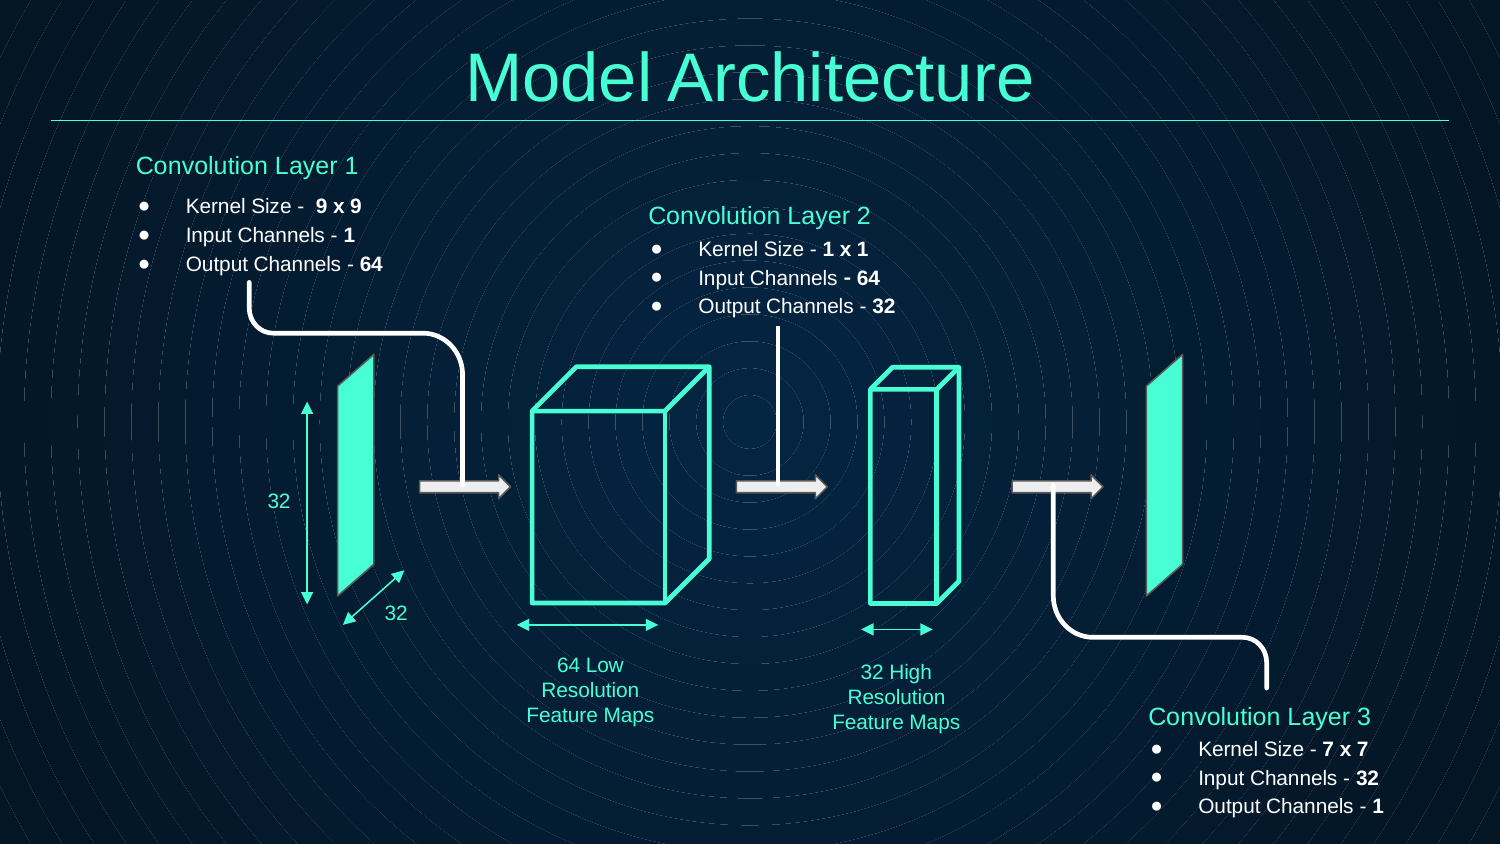

# Model Architecture
Convolution Layer 1
Kernel Size -  9 x 9
Input Channels - 1
Output Channels - 64
Convolution Layer 2
Kernel Size - 1 x 1
Input Channels - 64
Output Channels - 32

32

32
64 Low Resolution Feature Maps
32 High Resolution Feature Maps
Convolution Layer 3
Kernel Size - 7 x 7
Input Channels - 32
Output Channels - 1